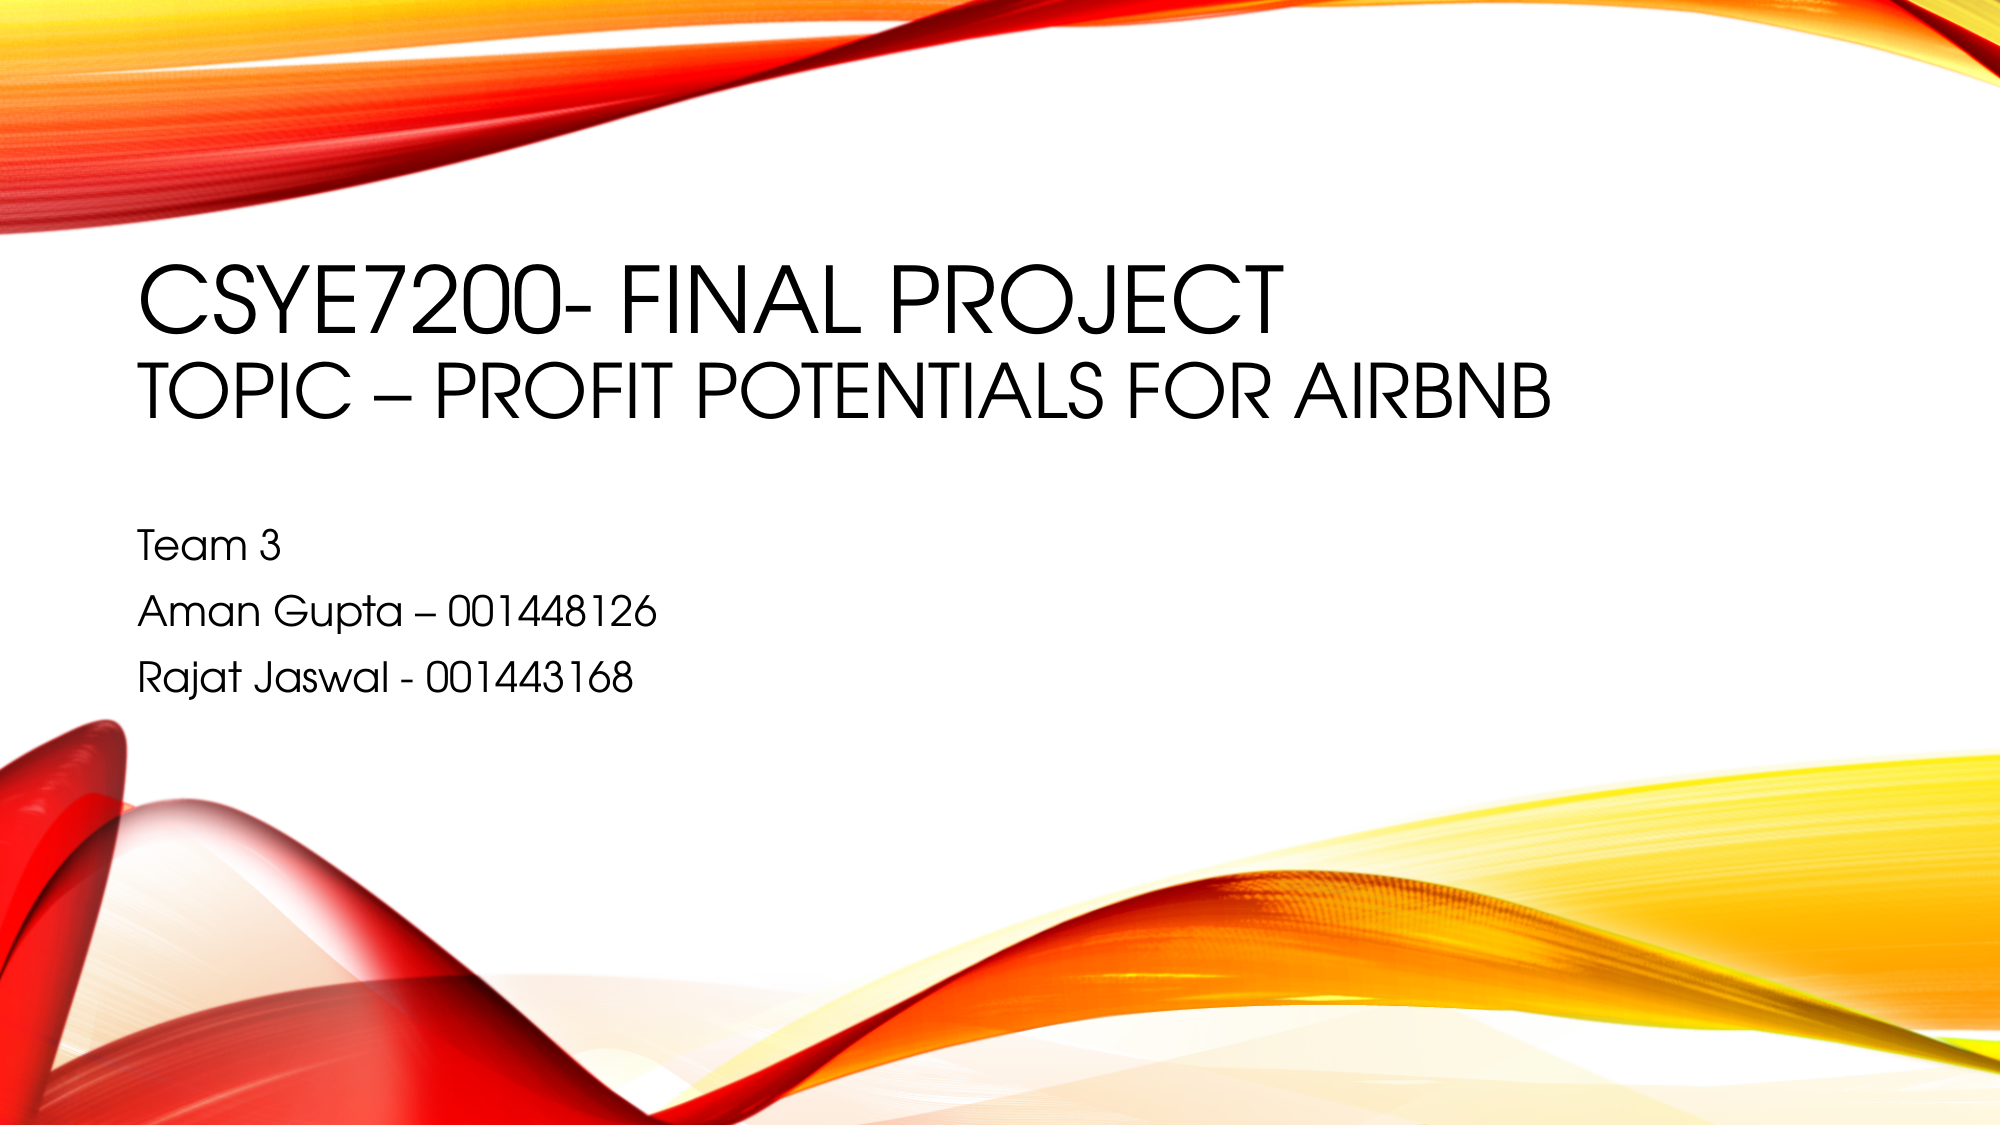

# CSYE7200- Final project Topic – profit potentials for airbnb
Team 3
Aman Gupta – 001448126
Rajat Jaswal - 001443168